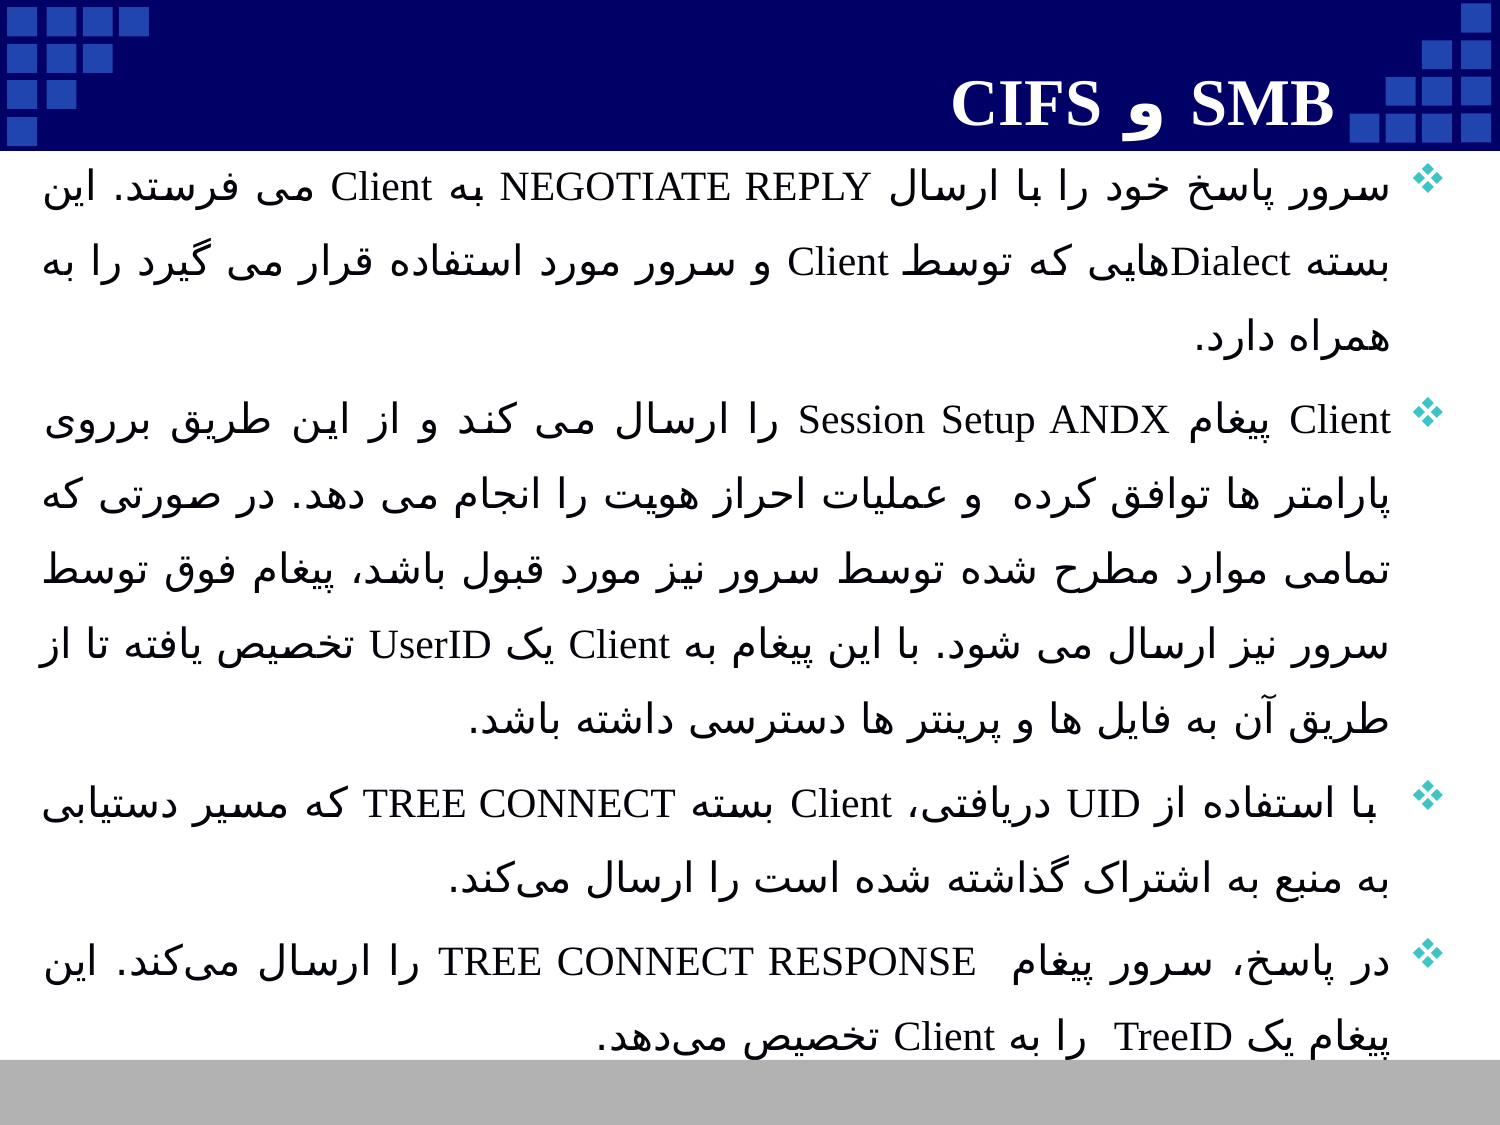

# SMB و CIFS
سرور پاسخ خود را با ارسال NEGOTIATE REPLY به Client می فرستد. این بسته Dialectهایی که توسط Client و سرور مورد استفاده قرار می گیرد را به همراه دارد.
Client پیغام Session Setup ANDX را ارسال می کند و از این طریق برروی پارامتر ها توافق کرده  و عملیات احراز هویت را انجام می دهد. در صورتی که تمامی موارد مطرح شده توسط سرور نیز مورد قبول باشد، پیغام فوق توسط سرور نیز ارسال می شود. با این پیغام به Client یک UserID تخصیص یافته تا از طریق آن به فایل ها و پرینتر ها دسترسی داشته باشد.
 با استفاده از UID دریافتی، Client بسته TREE CONNECT که مسیر دستیابی به منبع به اشتراک گذاشته شده است را ارسال می‌کند.
در پاسخ، سرور پیغام  TREE CONNECT RESPONSE را ارسال می‌کند. این پیغام یک TreeID  را به Client تخصیص می‌دهد.
 TID نوع اشتراک گذاری و سطح دسترسی تخصیص یافته به منبع اشتراک گذاری شده را مشخص می‌کند. با استفاده از UID و TID، Client  می‌توانند فایل را باز کرده، از آن بخواند و یا در آن بنویسد و در نهایت فایل را ببندد.

28
Company  Logo